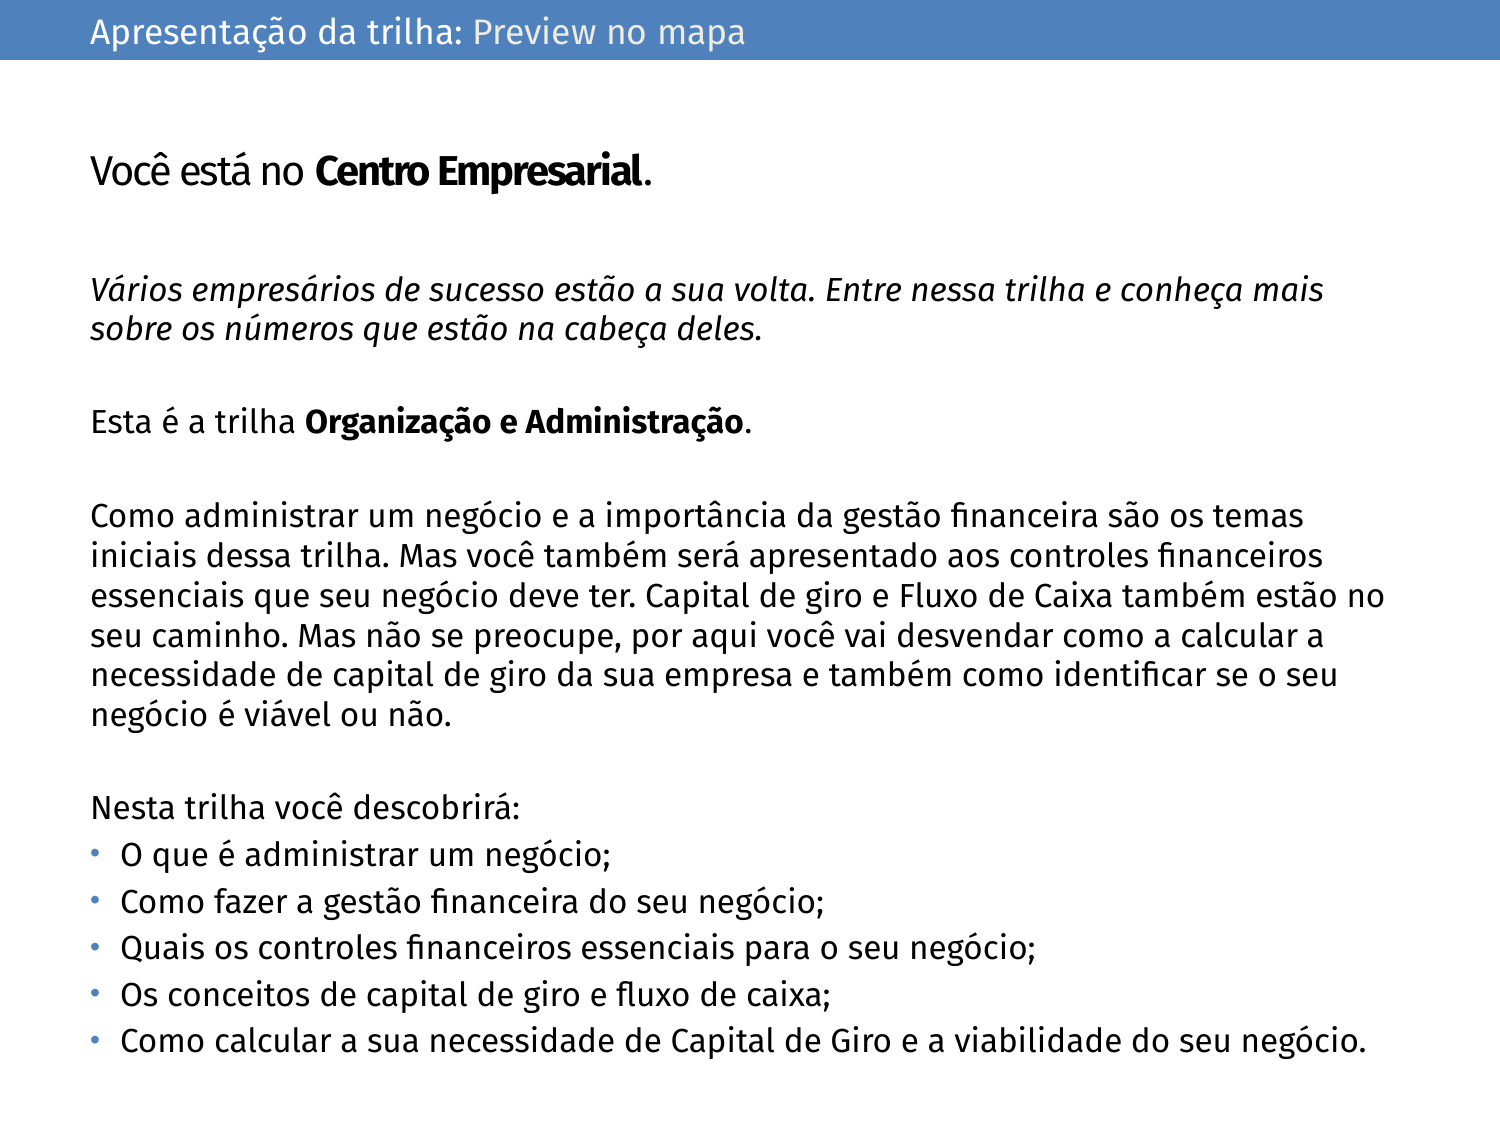

Apresentação da trilha: Preview no mapa
# Você está no Centro Empresarial.
Vários empresários de sucesso estão a sua volta. Entre nessa trilha e conheça mais sobre os números que estão na cabeça deles.

Esta é a trilha Organização e Administração.

Como administrar um negócio e a importância da gestão financeira são os temas iniciais dessa trilha. Mas você também será apresentado aos controles financeiros essenciais que seu negócio deve ter. Capital de giro e Fluxo de Caixa também estão no seu caminho. Mas não se preocupe, por aqui você vai desvendar como a calcular a necessidade de capital de giro da sua empresa e também como identificar se o seu negócio é viável ou não.

Nesta trilha você descobrirá:
O que é administrar um negócio;
Como fazer a gestão financeira do seu negócio;
Quais os controles financeiros essenciais para o seu negócio;
Os conceitos de capital de giro e fluxo de caixa;
Como calcular a sua necessidade de Capital de Giro e a viabilidade do seu negócio.